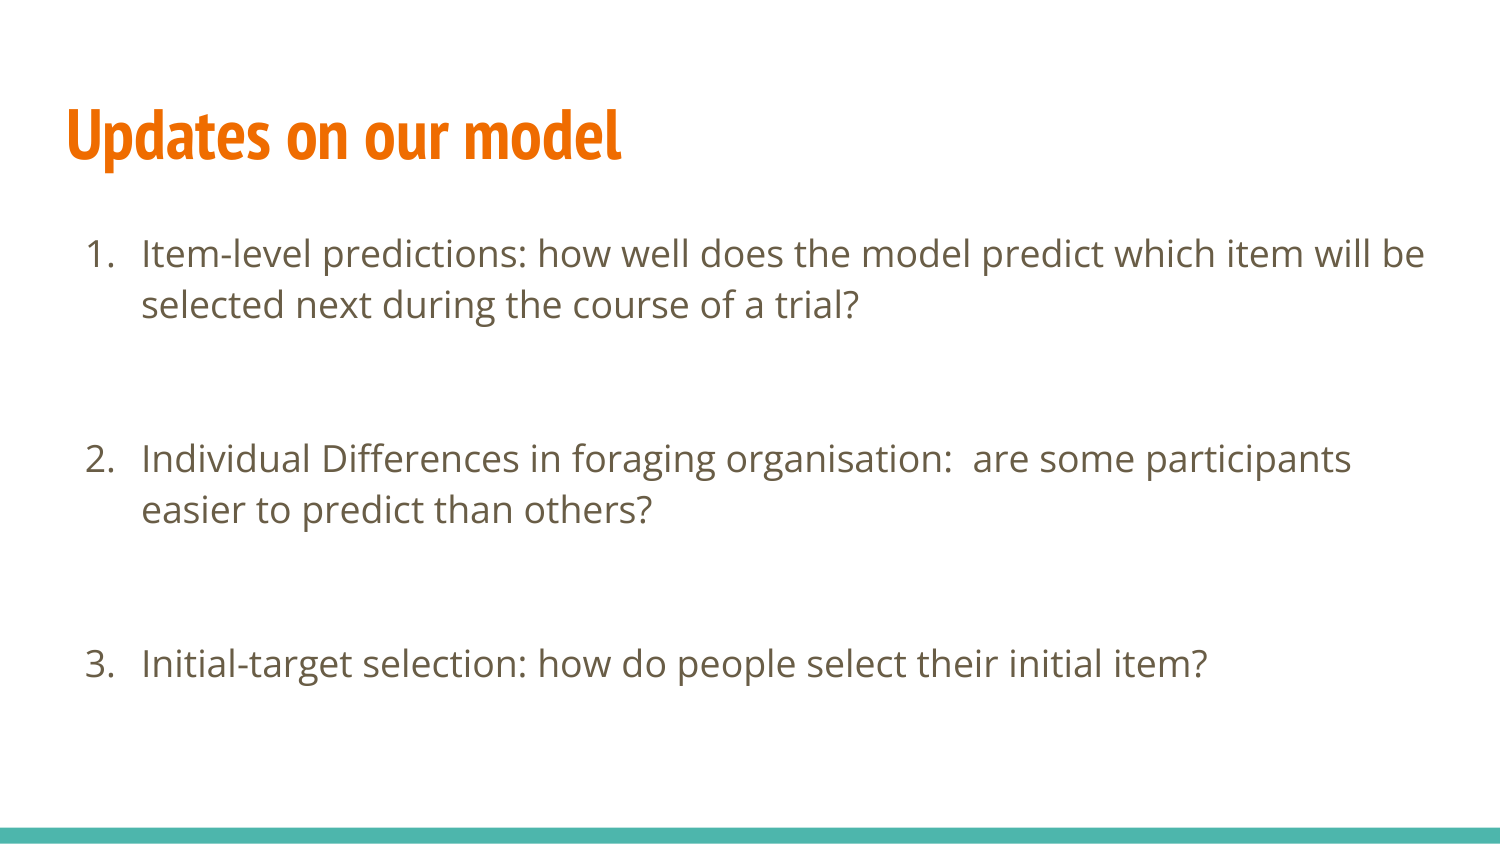

# Updates on our model
Item-level predictions: how well does the model predict which item will be selected next during the course of a trial?

Individual Differences in foraging organisation:  are some participants easier to predict than others?

Initial-target selection: how do people select their initial item?